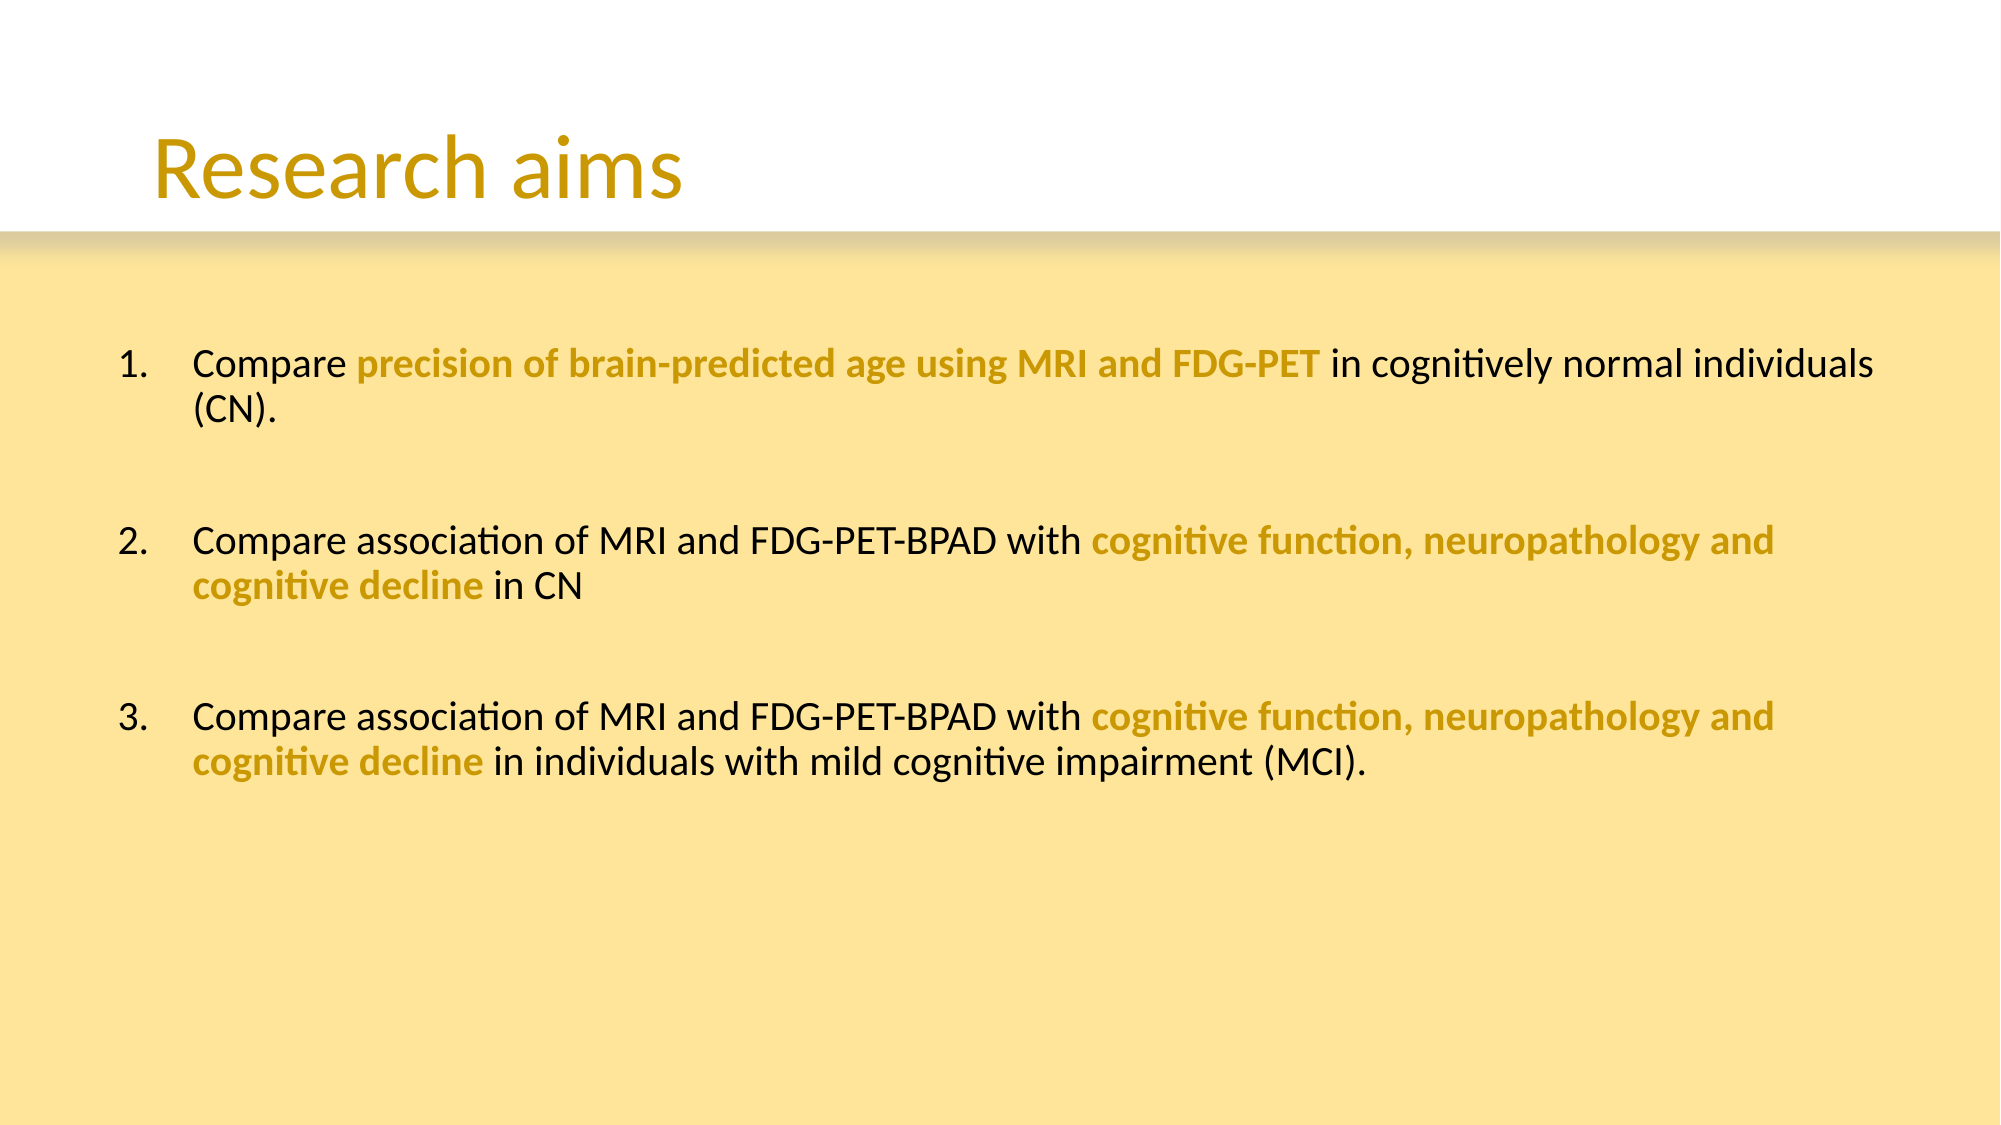

# Research aims

Compare precision of brain-predicted age using MRI and FDG-PET in cognitively normal individuals (CN).

Compare association of MRI and FDG-PET-BPAD with cognitive function, neuropathology and cognitive decline in CN

Compare association of MRI and FDG-PET-BPAD with cognitive function, neuropathology and cognitive decline in individuals with mild cognitive impairment (MCI).